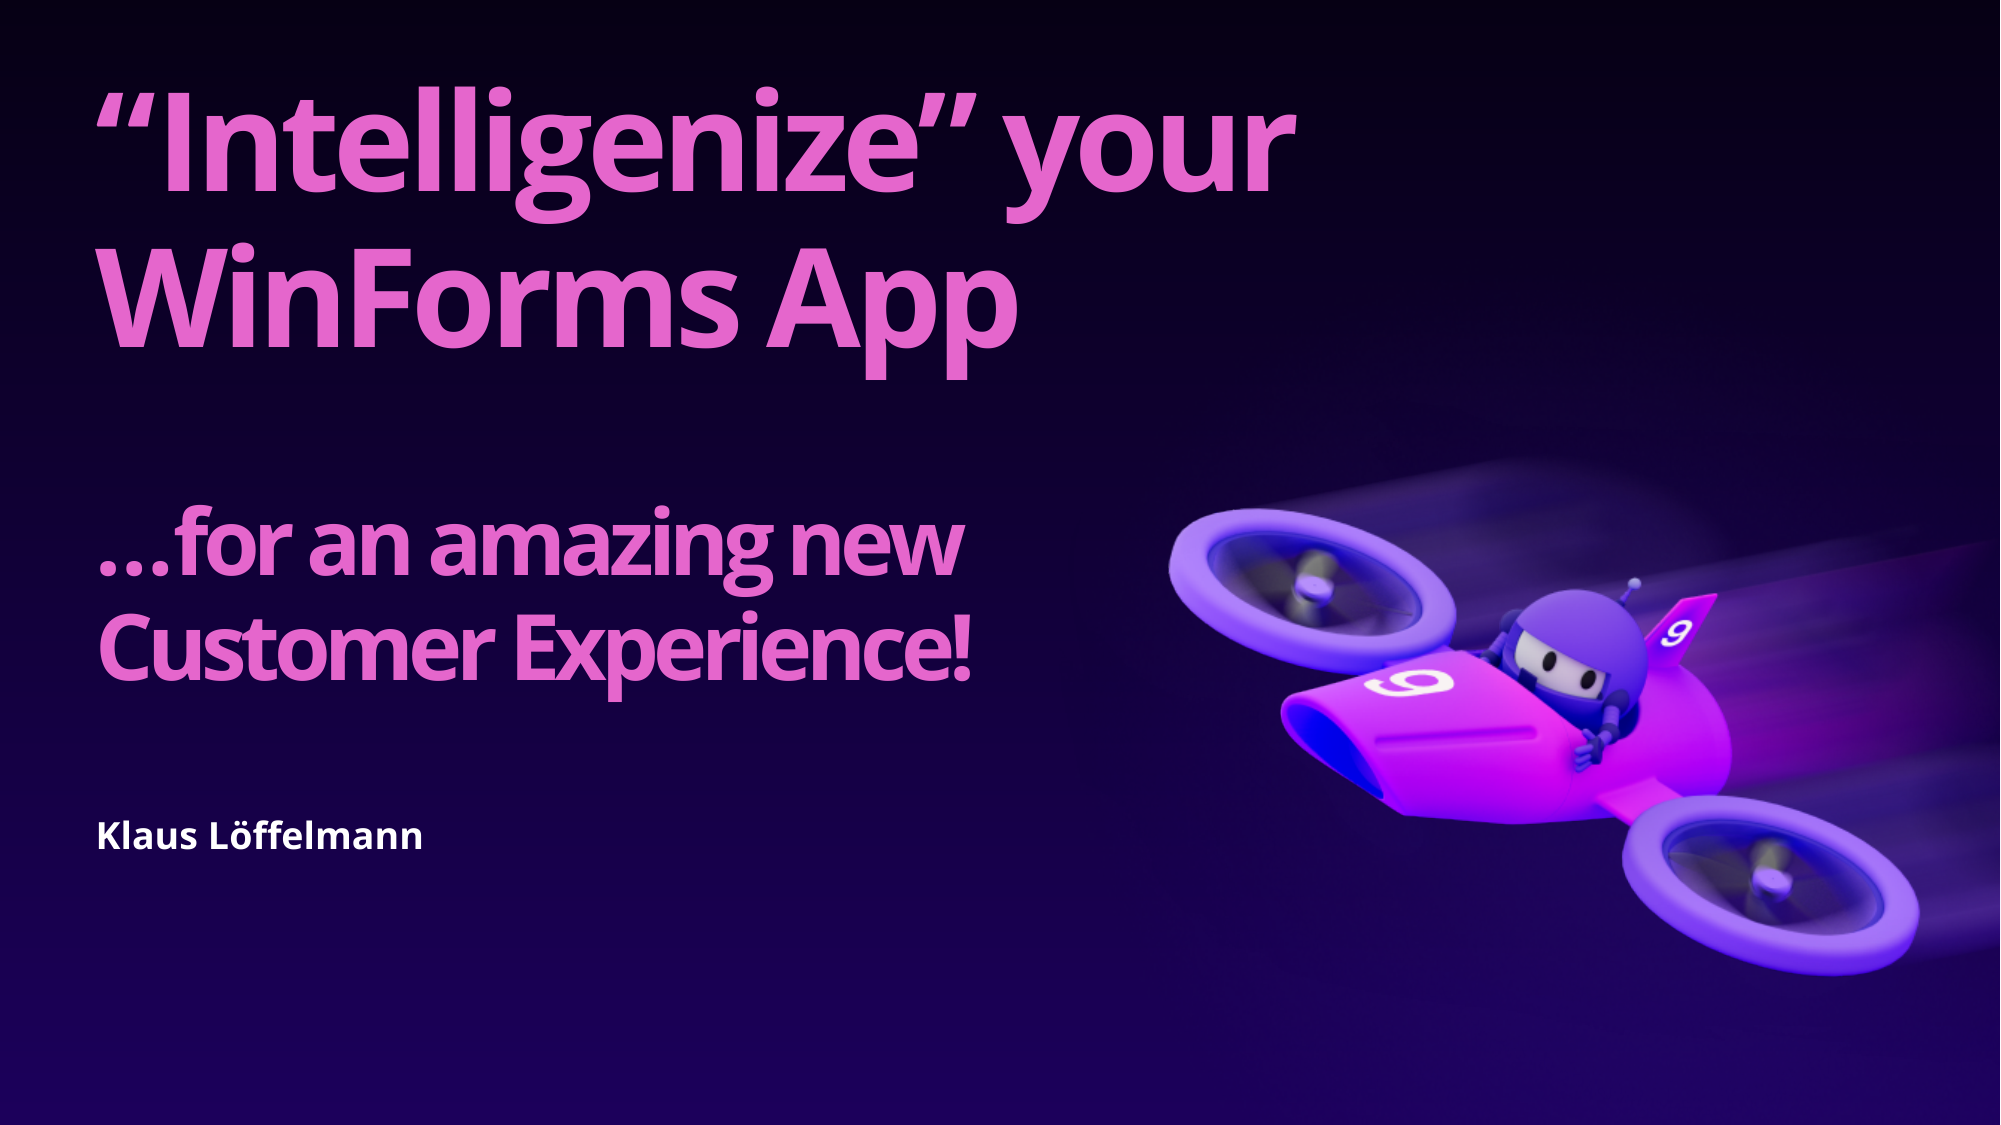

# “Intelligenize” your WinForms App
…for an amazing new Customer Experience!
Klaus Löffelmann